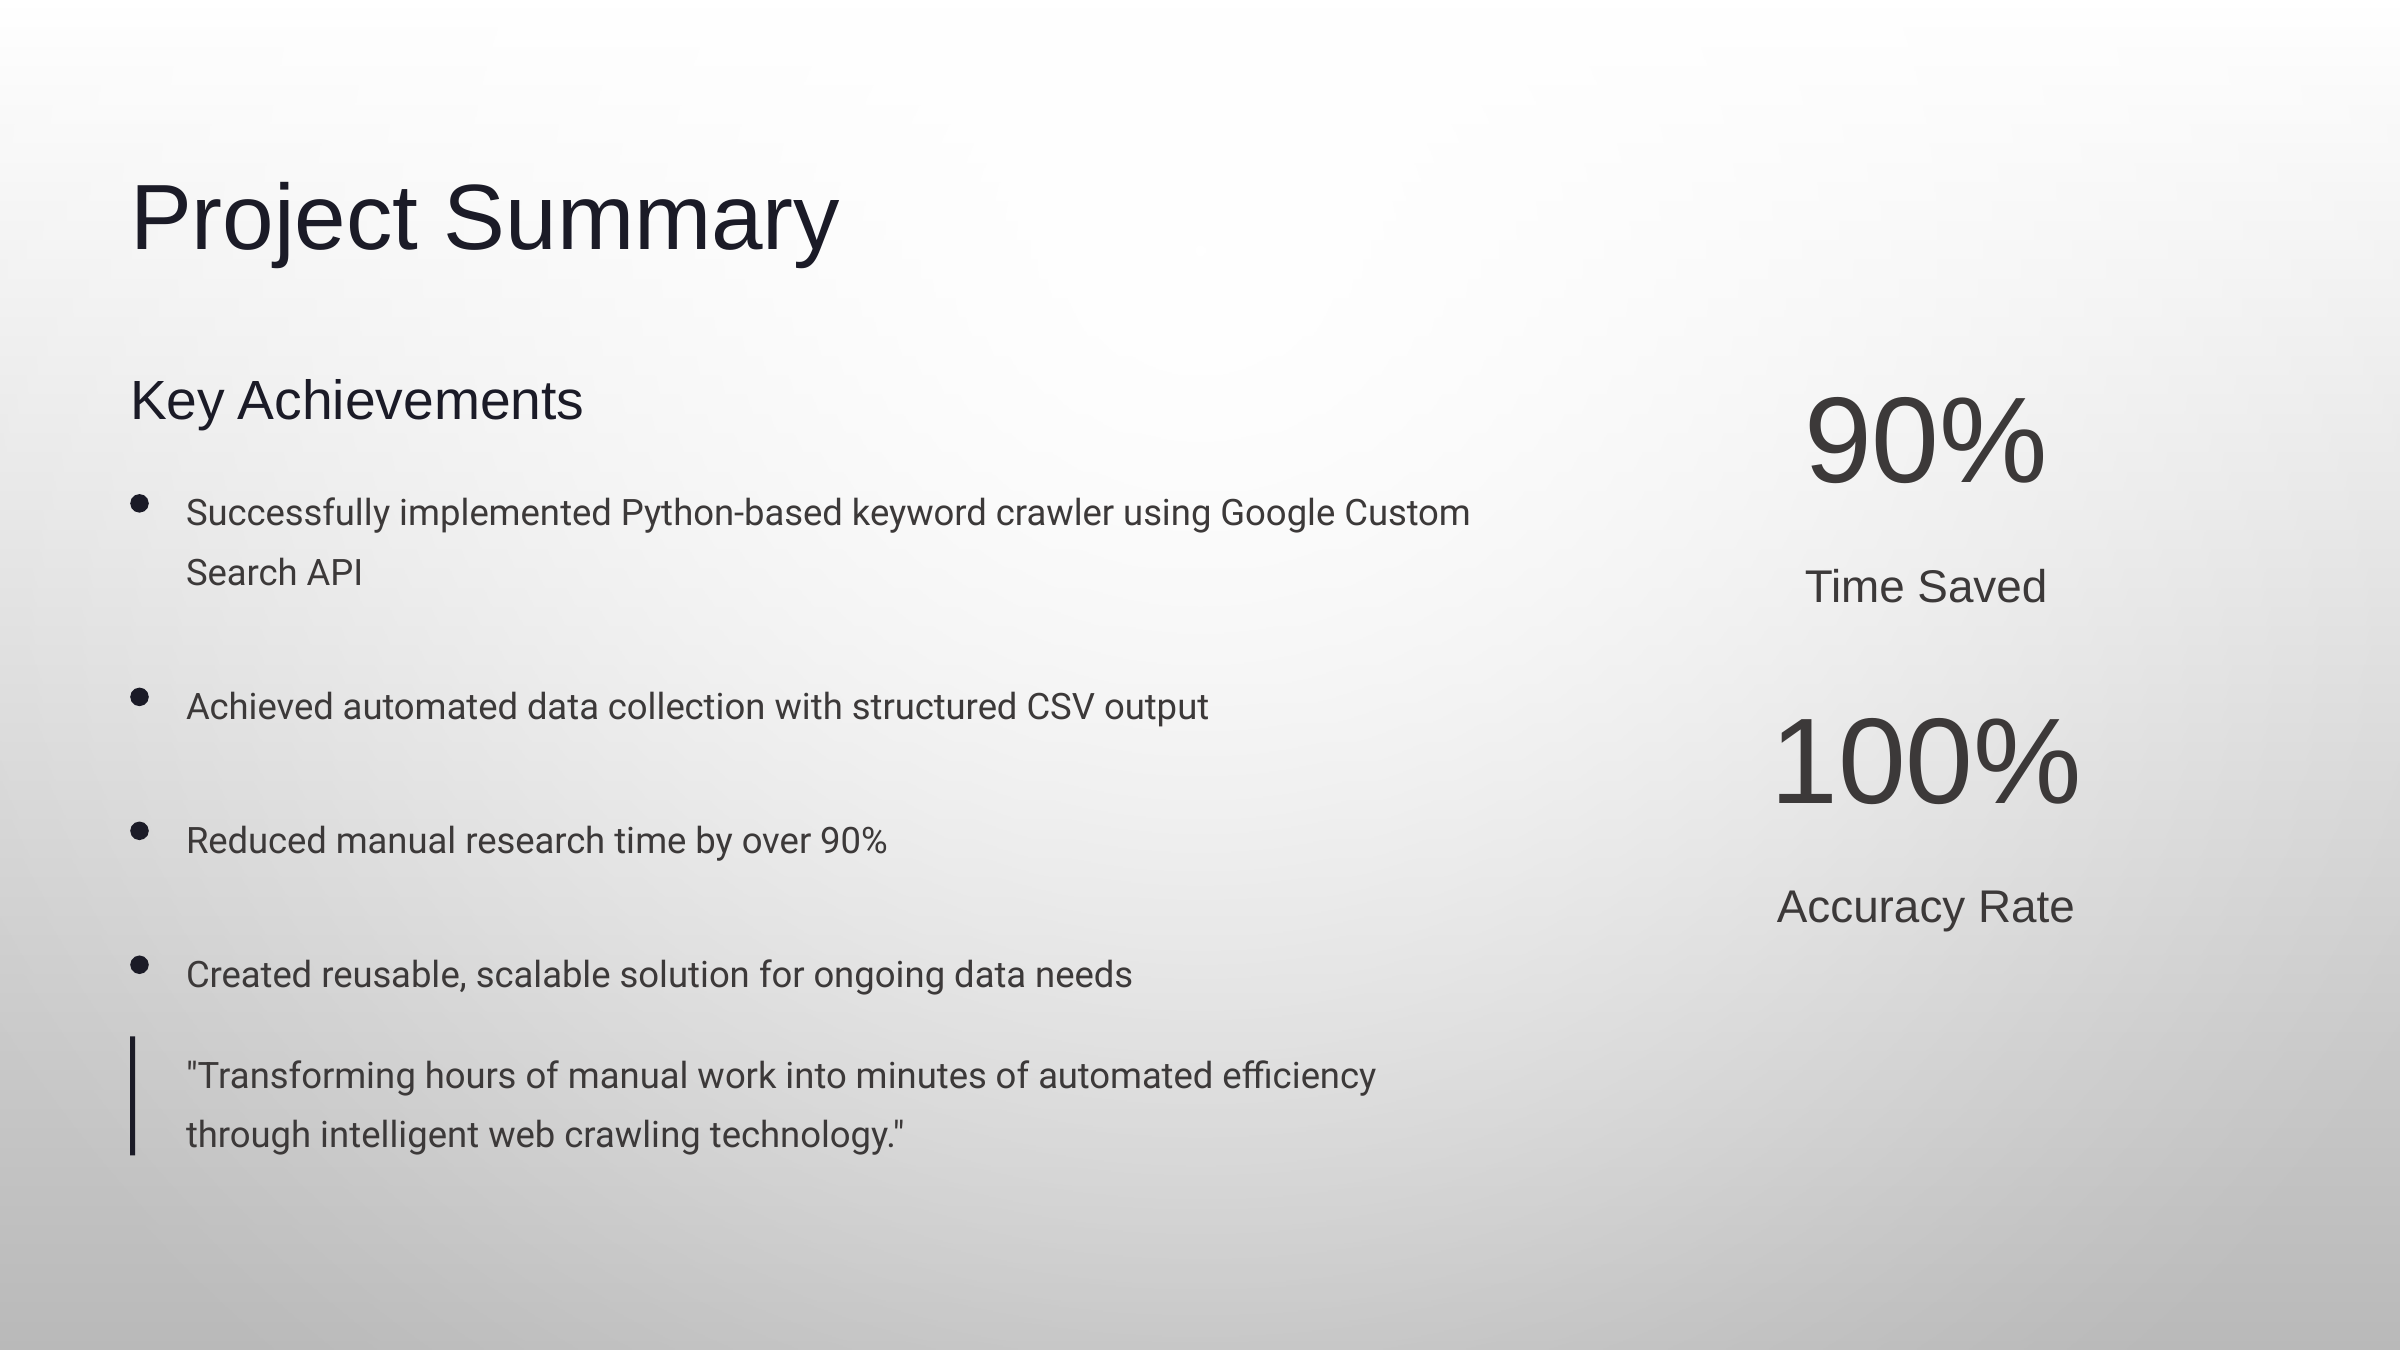

Project Summary
Key Achievements
90%
Successfully implemented Python-based keyword crawler using Google Custom Search API

Time Saved
Achieved automated data collection with structured CSV output

100%
Reduced manual research time by over 90%

Accuracy Rate
Created reusable, scalable solution for ongoing data needs

"Transforming hours of manual work into minutes of automated efficiency through intelligent web crawling technology."